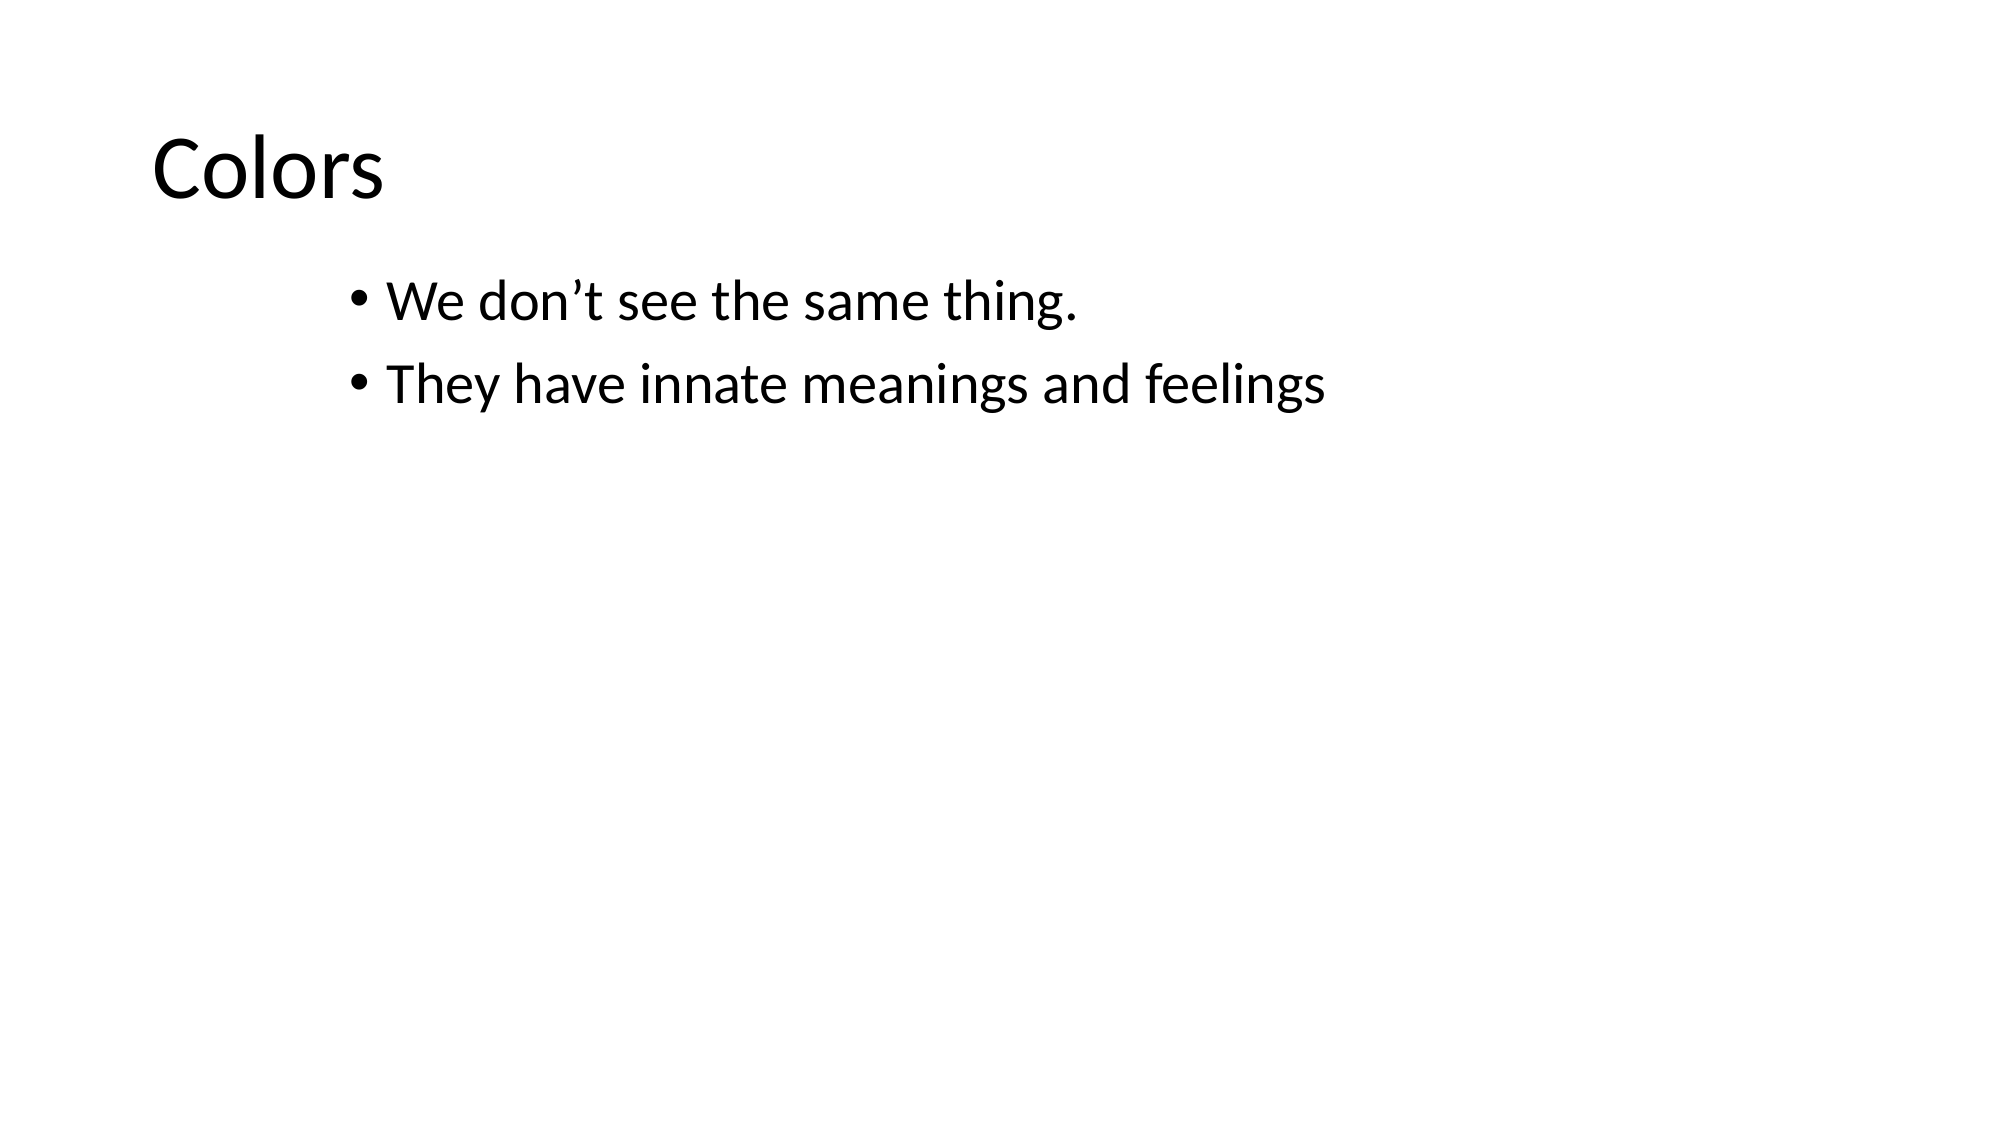

# Colors
We don’t see the same thing.
They have innate meanings and feelings